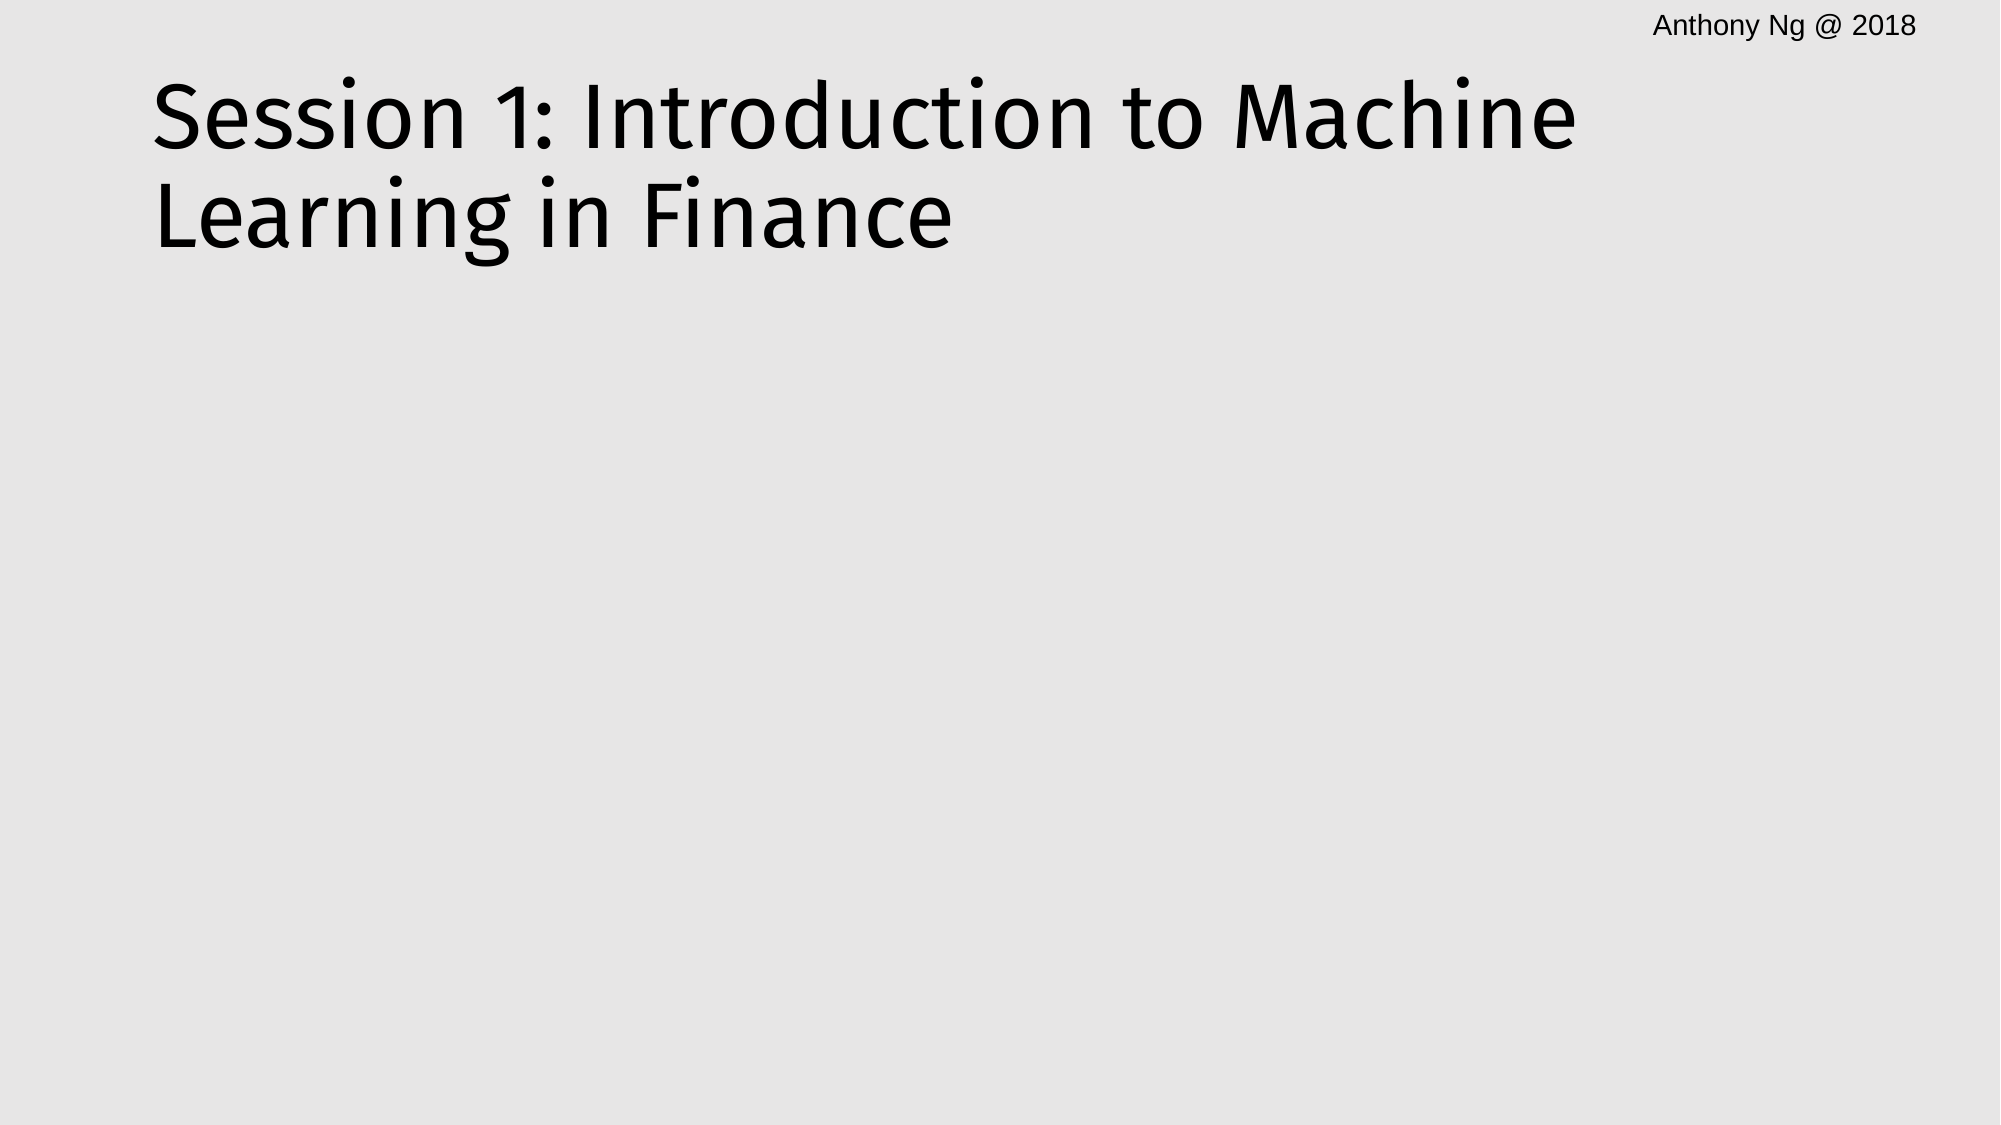

# Session 1: Introduction to Machine Learning in Finance